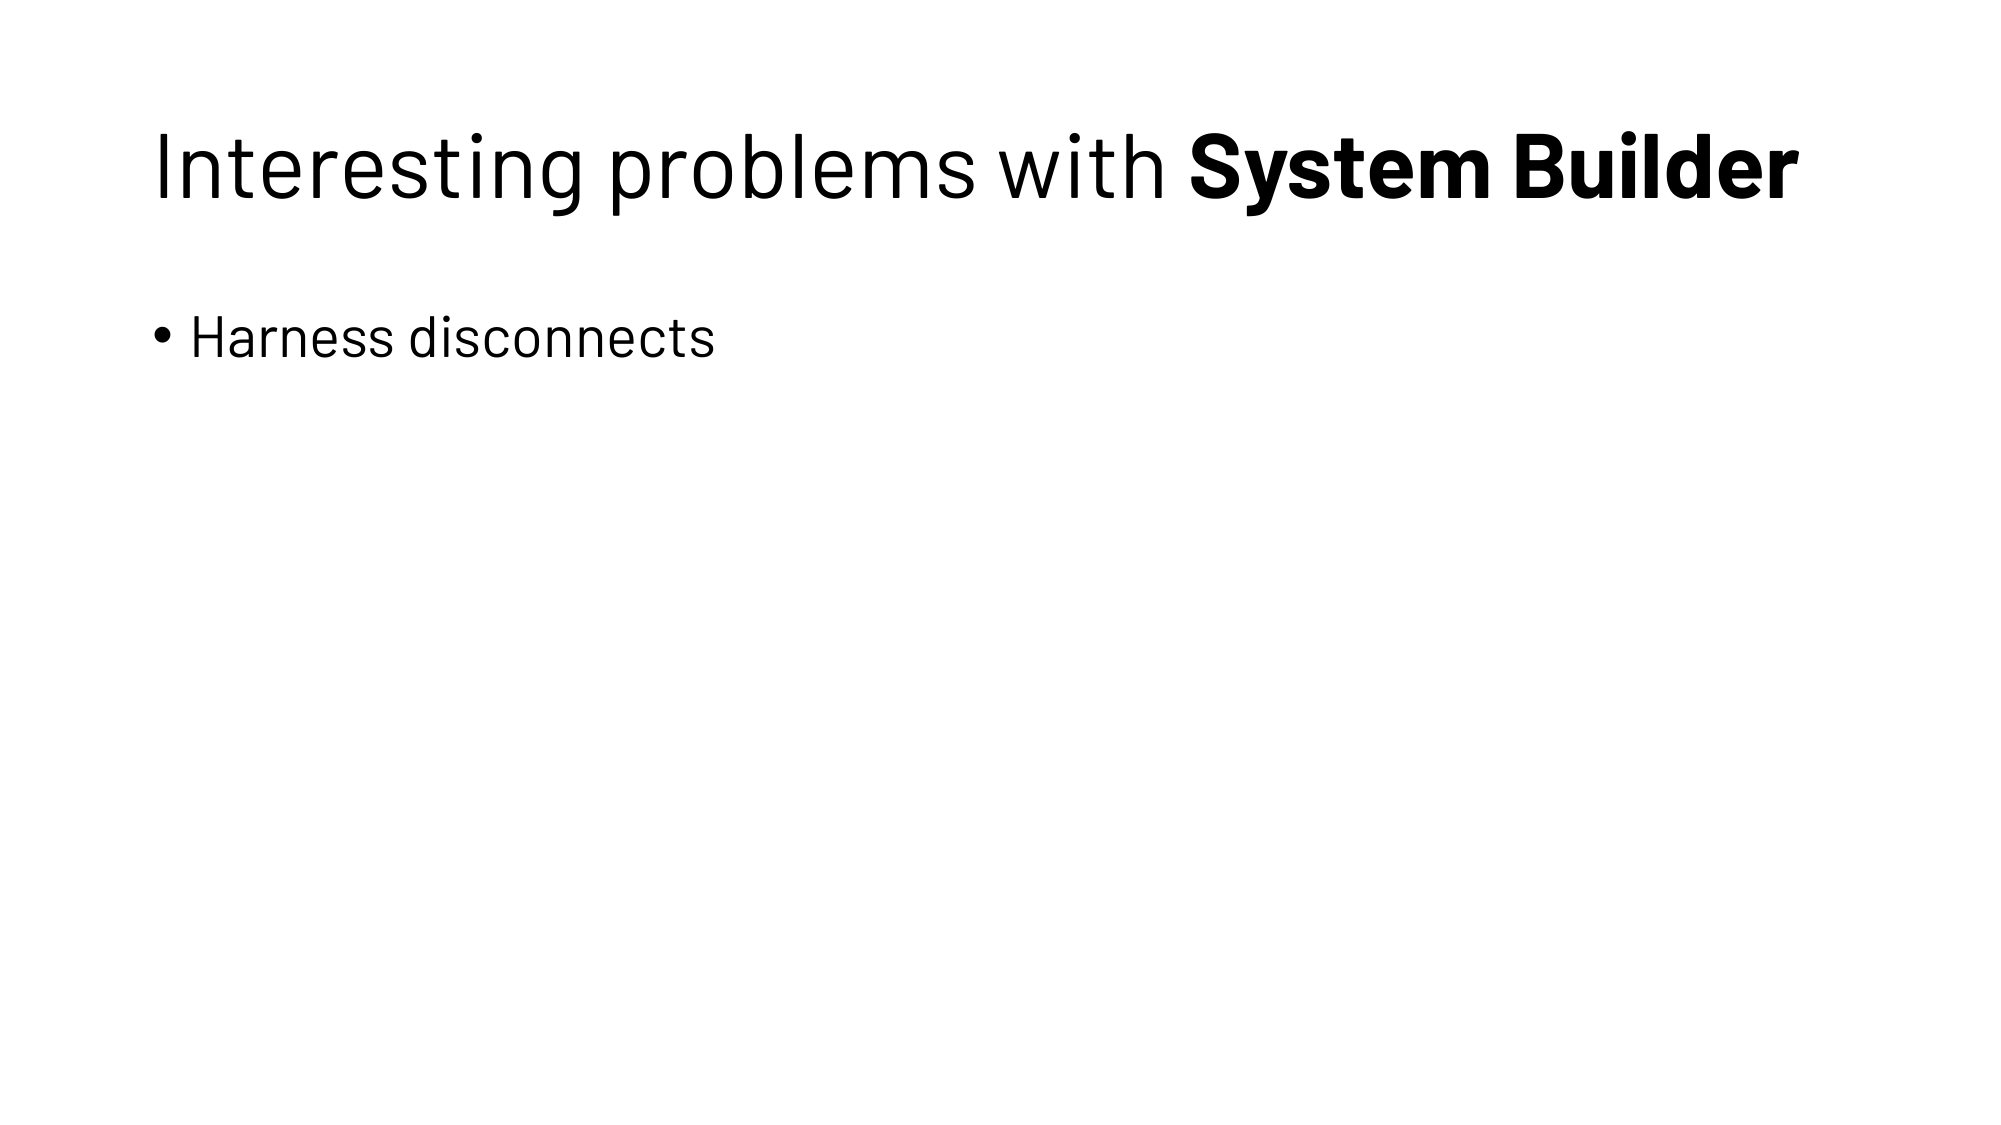

# Interesting problems with System Builder
Harness disconnects